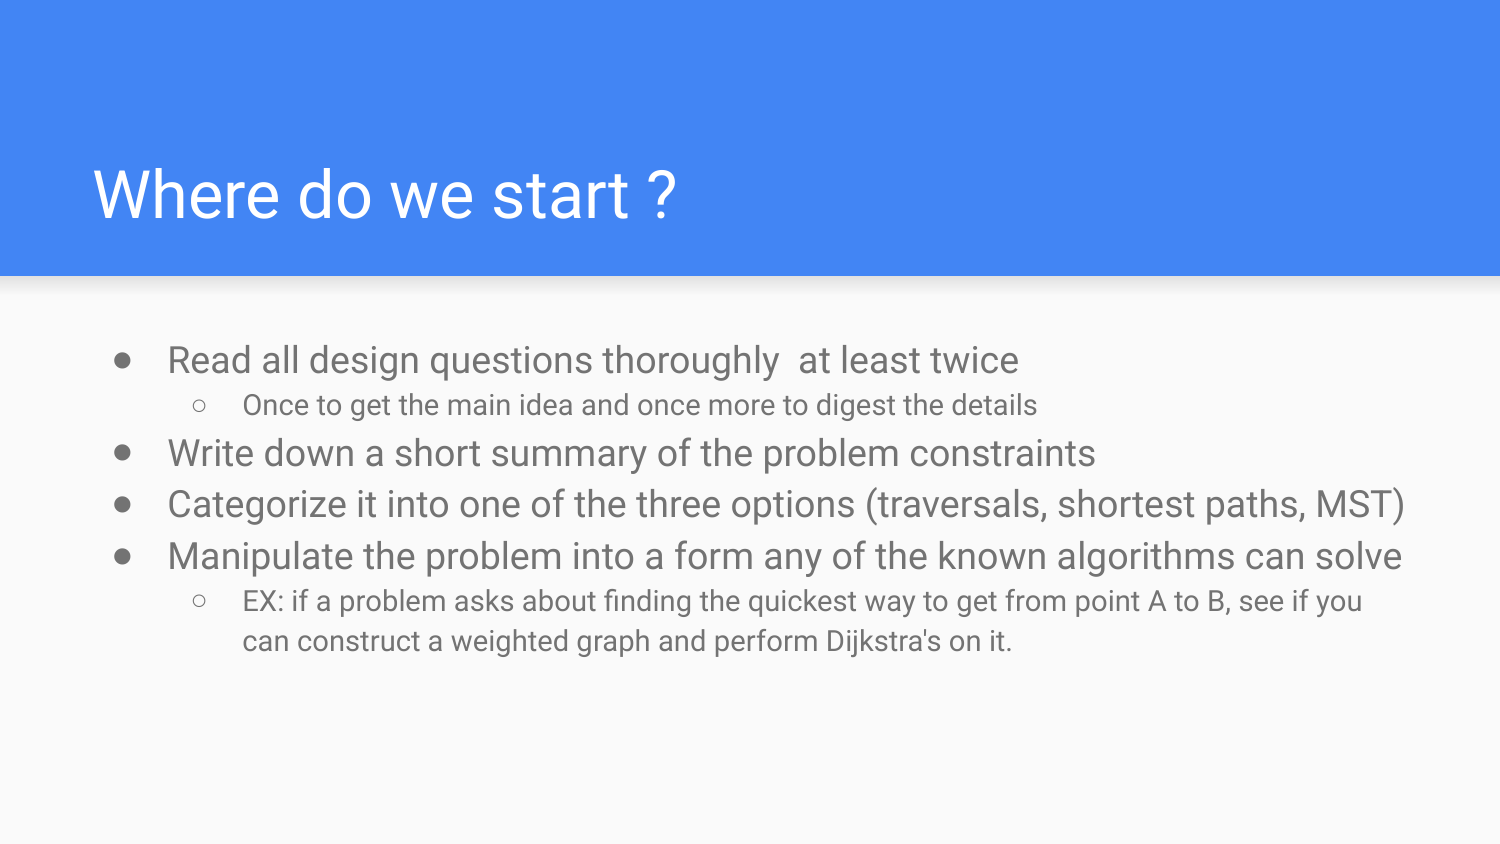

# Where do we start ?
Read all design questions thoroughly  at least twice
Once to get the main idea and once more to digest the details
Write down a short summary of the problem constraints
Categorize it into one of the three options (traversals, shortest paths, MST)
Manipulate the problem into a form any of the known algorithms can solve
EX: if a problem asks about finding the quickest way to get from point A to B, see if you can construct a weighted graph and perform Dijkstra's on it.